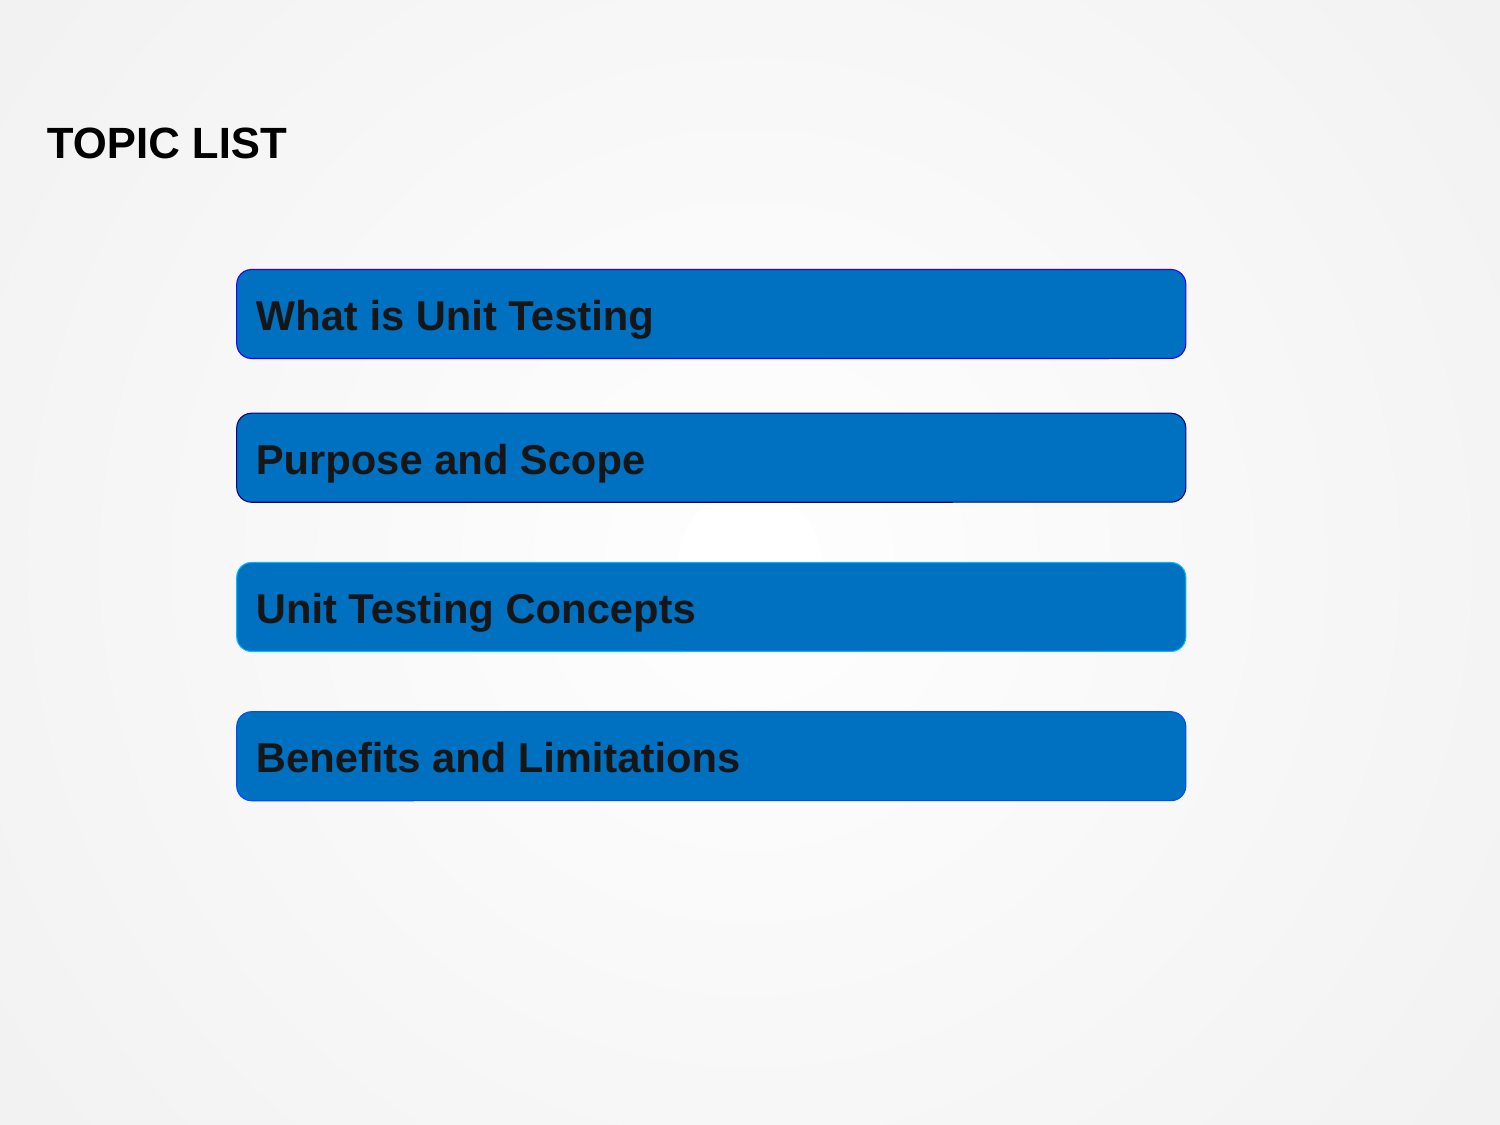

# Topic list
What is Unit Testing
Purpose and Scope
Unit Testing Concepts
Benefits and Limitations